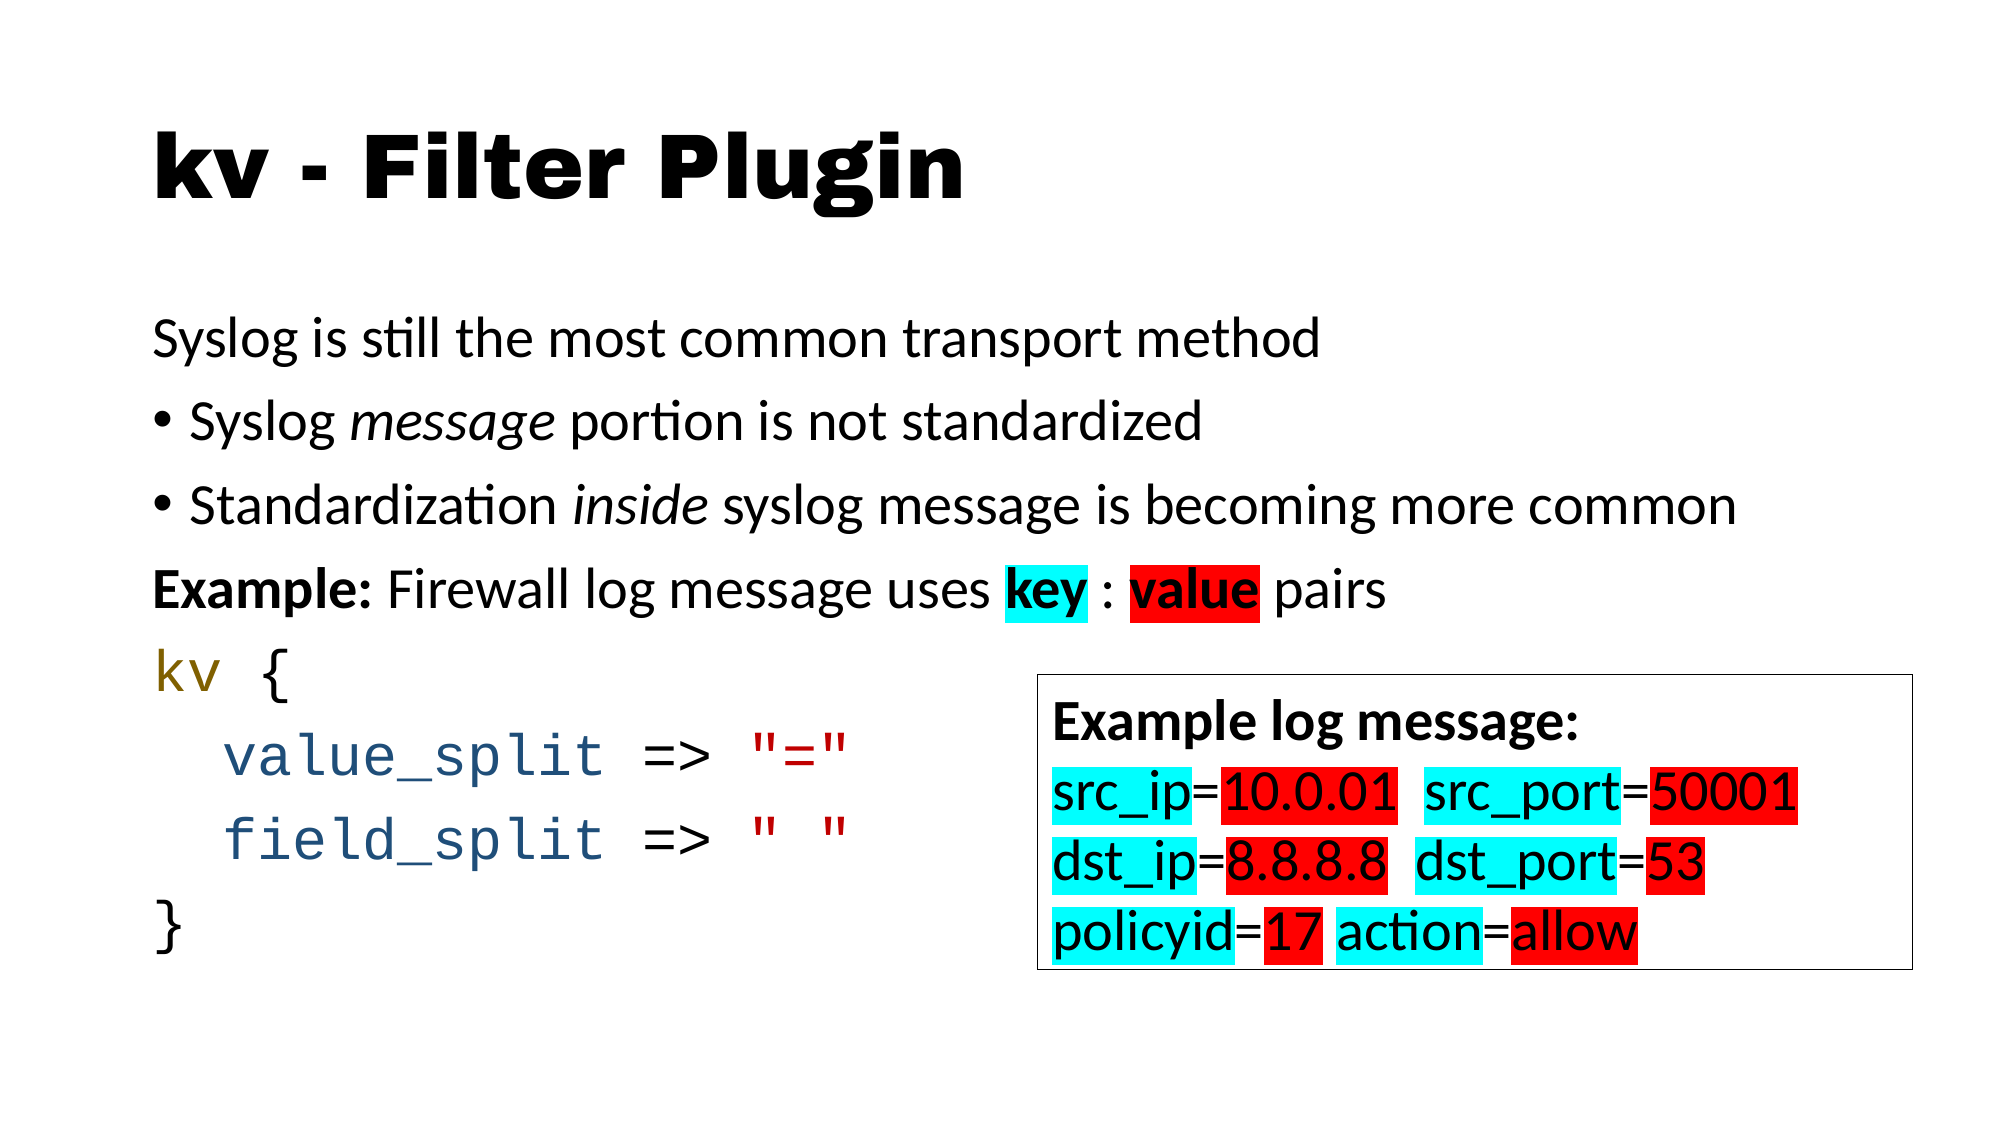

# kv - Filter Plugin
Syslog is still the most common transport method
Syslog message portion is not standardized
Standardization inside syslog message is becoming more common
Example: Firewall log message uses key : value pairs
kv {
  value_split => "="
  field_split => " "
}

Example log message:
src_ip=10.0.01  src_port=50001
dst_ip=8.8.8.8  dst_port=53
policyid=17 action=allow